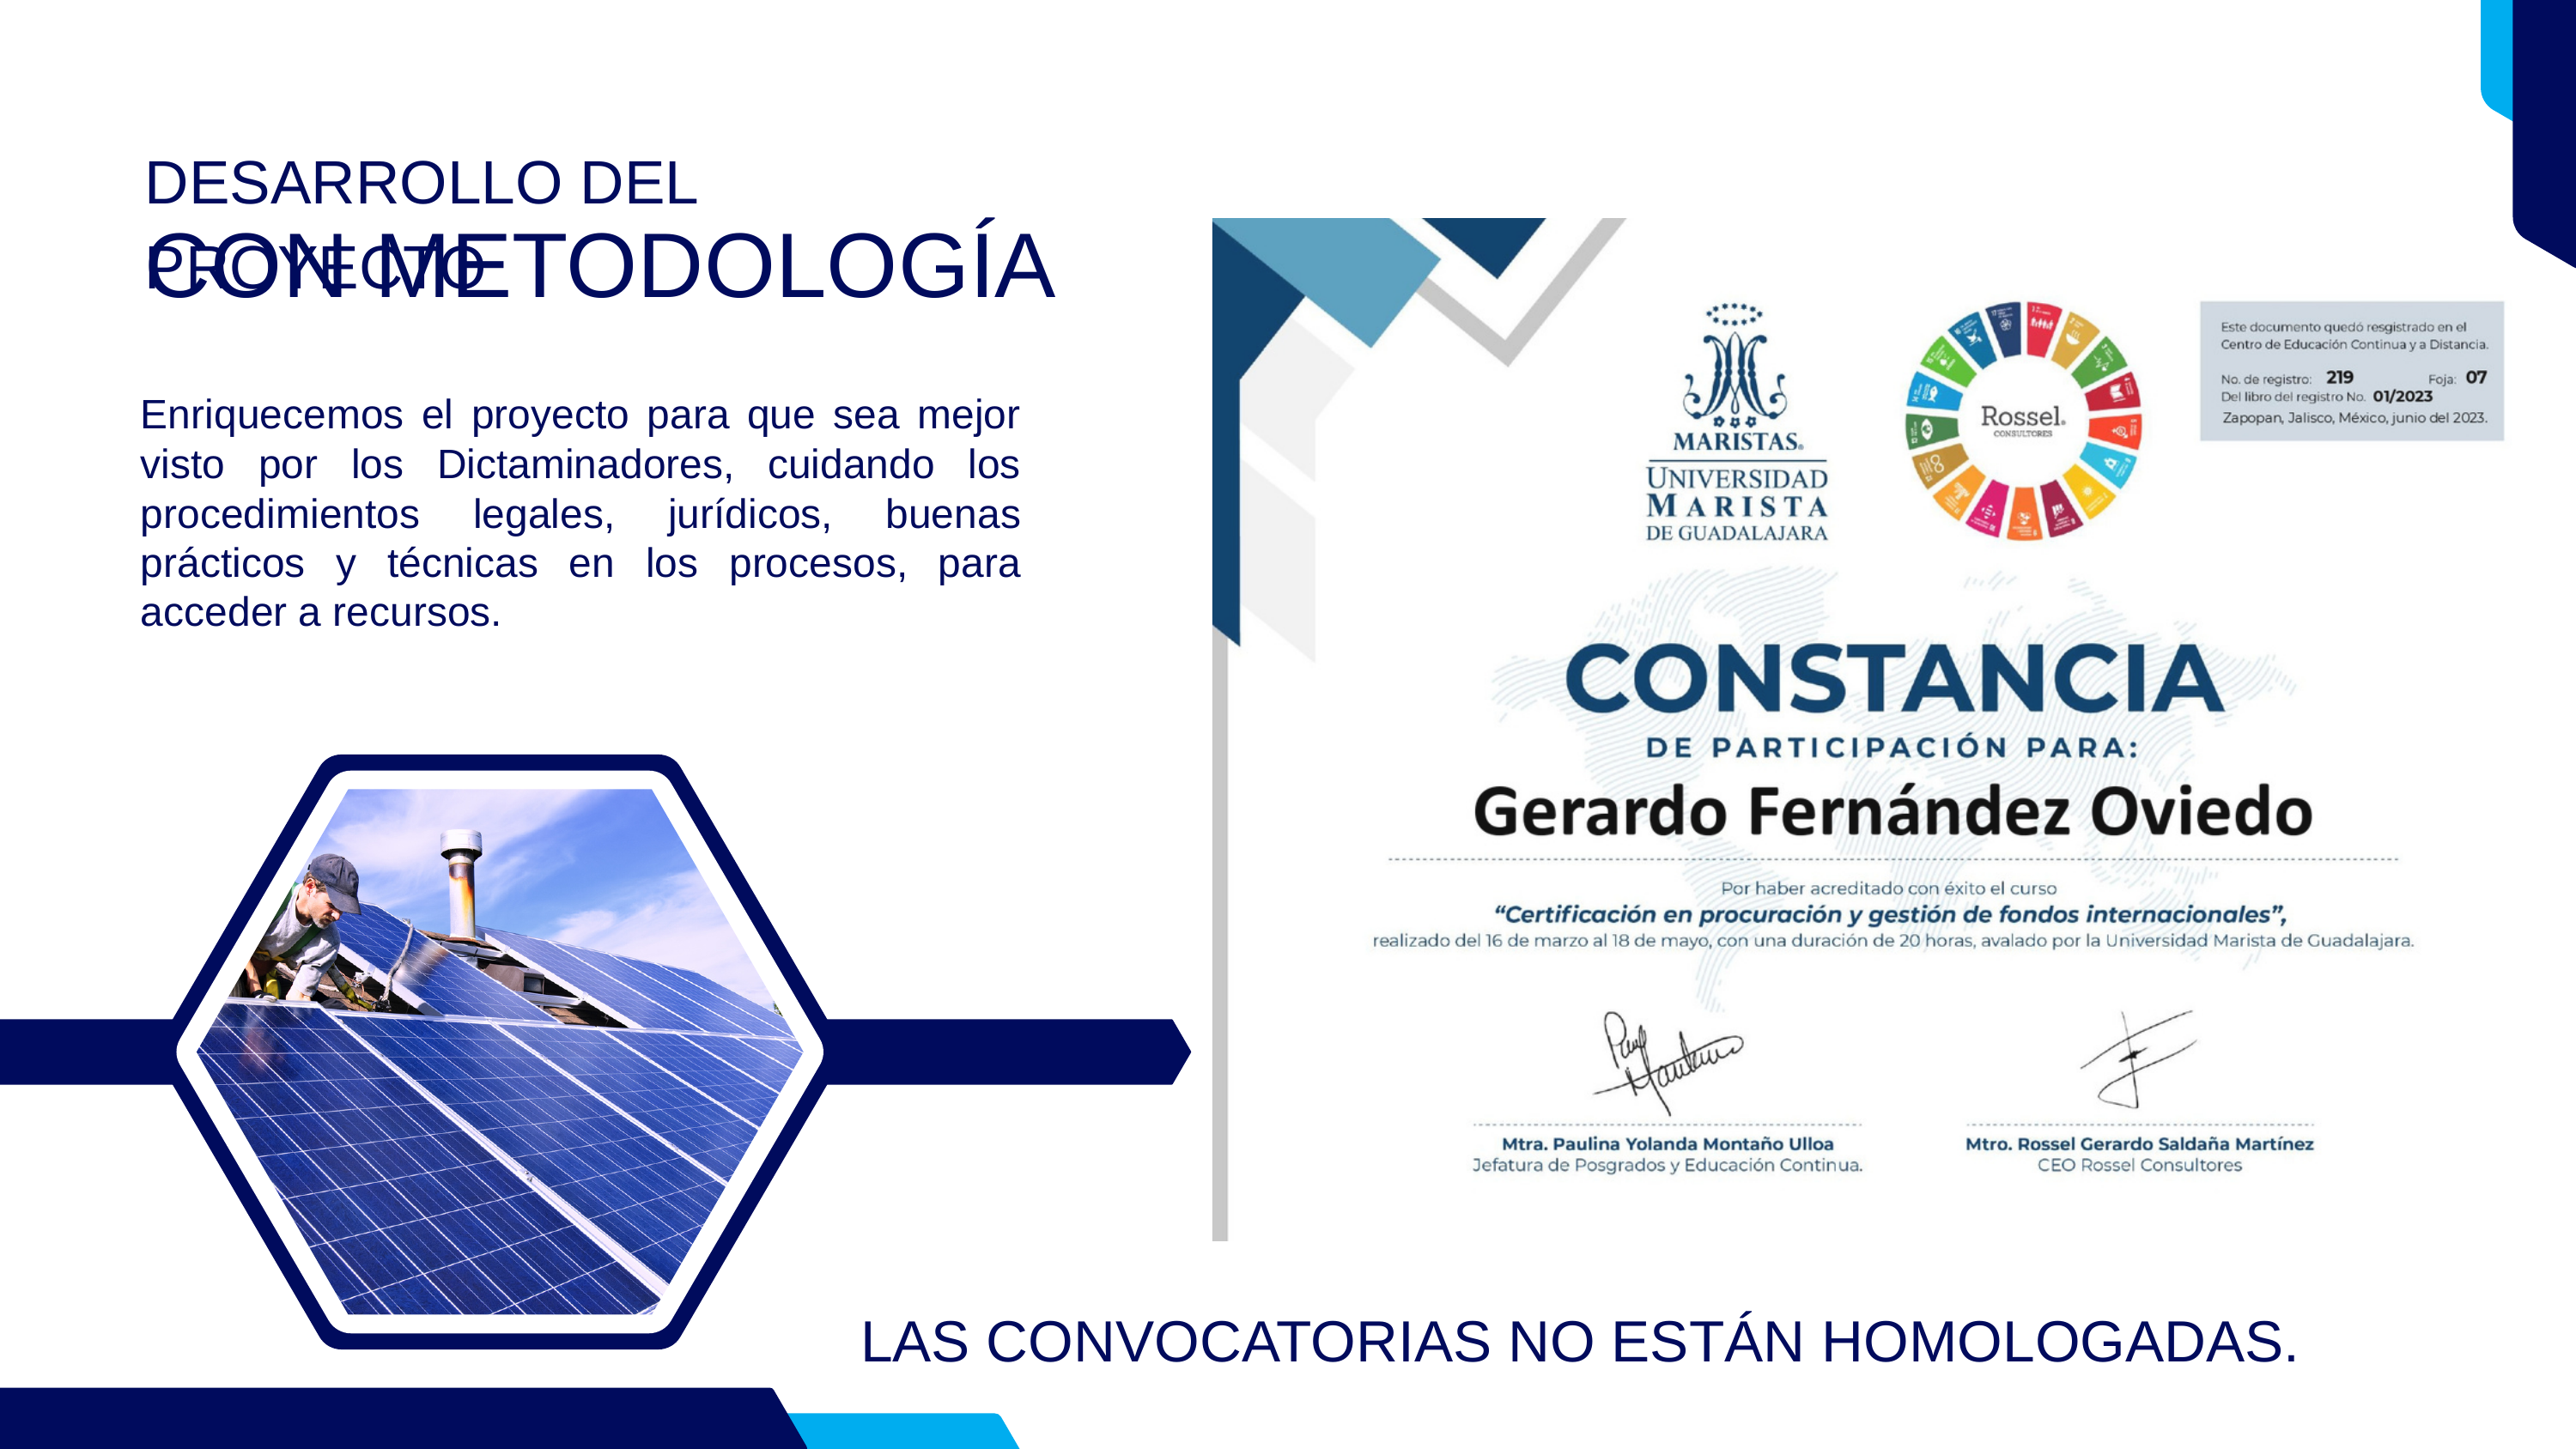

DESARROLLO DEL PROYECTO

CON METODOLOGÍA
Enriquecemos el proyecto para que sea mejor visto por los Dictaminadores, cuidando los procedimientos legales, jurídicos, buenas prácticos y técnicas en los procesos, para acceder a recursos.

LAS CONVOCATORIAS NO ESTÁN HOMOLOGADAS.